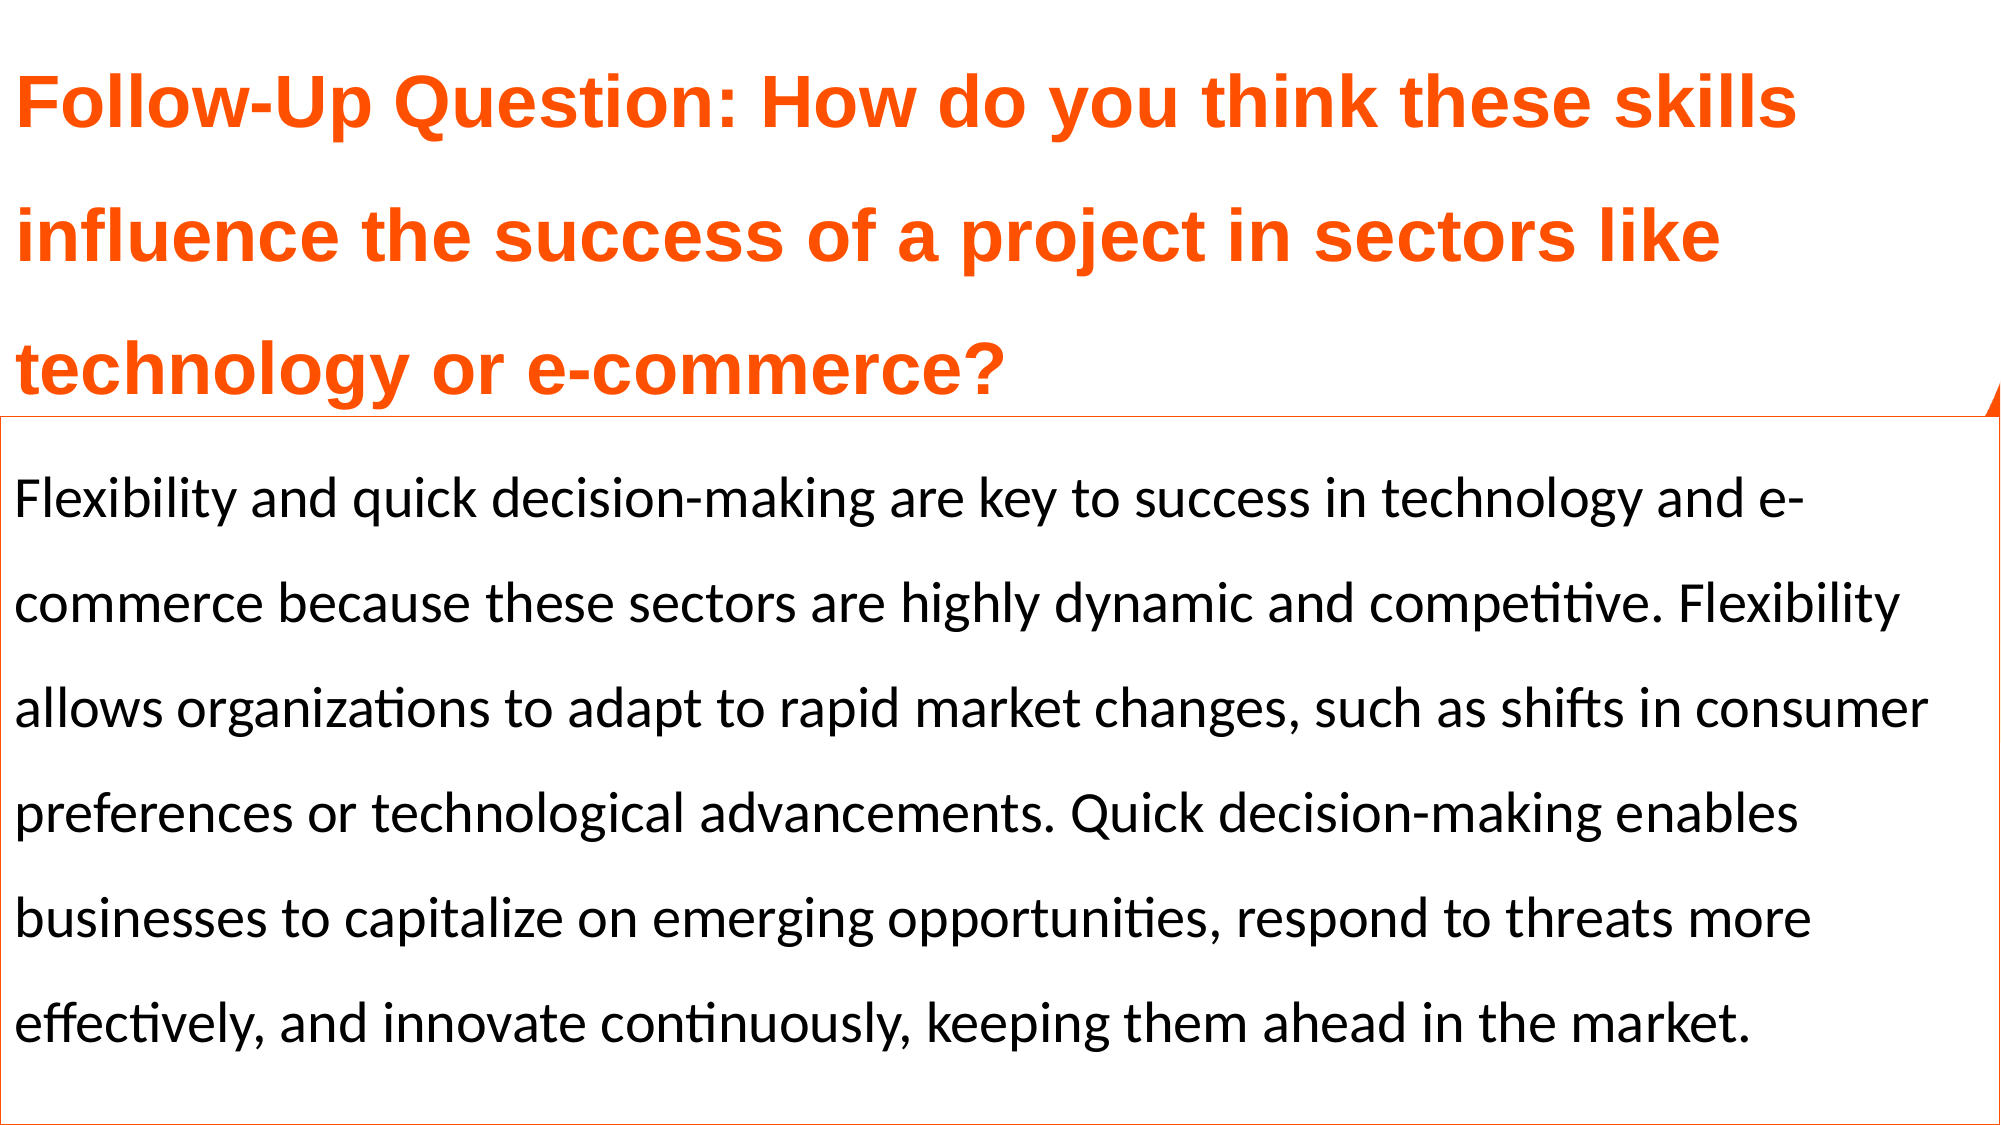

# Follow-Up Question: How do you think these skills influence the success of a project in sectors like technology or e-commerce?
Flexibility and quick decision-making are key to success in technology and e-commerce because these sectors are highly dynamic and competitive. Flexibility allows organizations to adapt to rapid market changes, such as shifts in consumer preferences or technological advancements. Quick decision-making enables businesses to capitalize on emerging opportunities, respond to threats more effectively, and innovate continuously, keeping them ahead in the market.